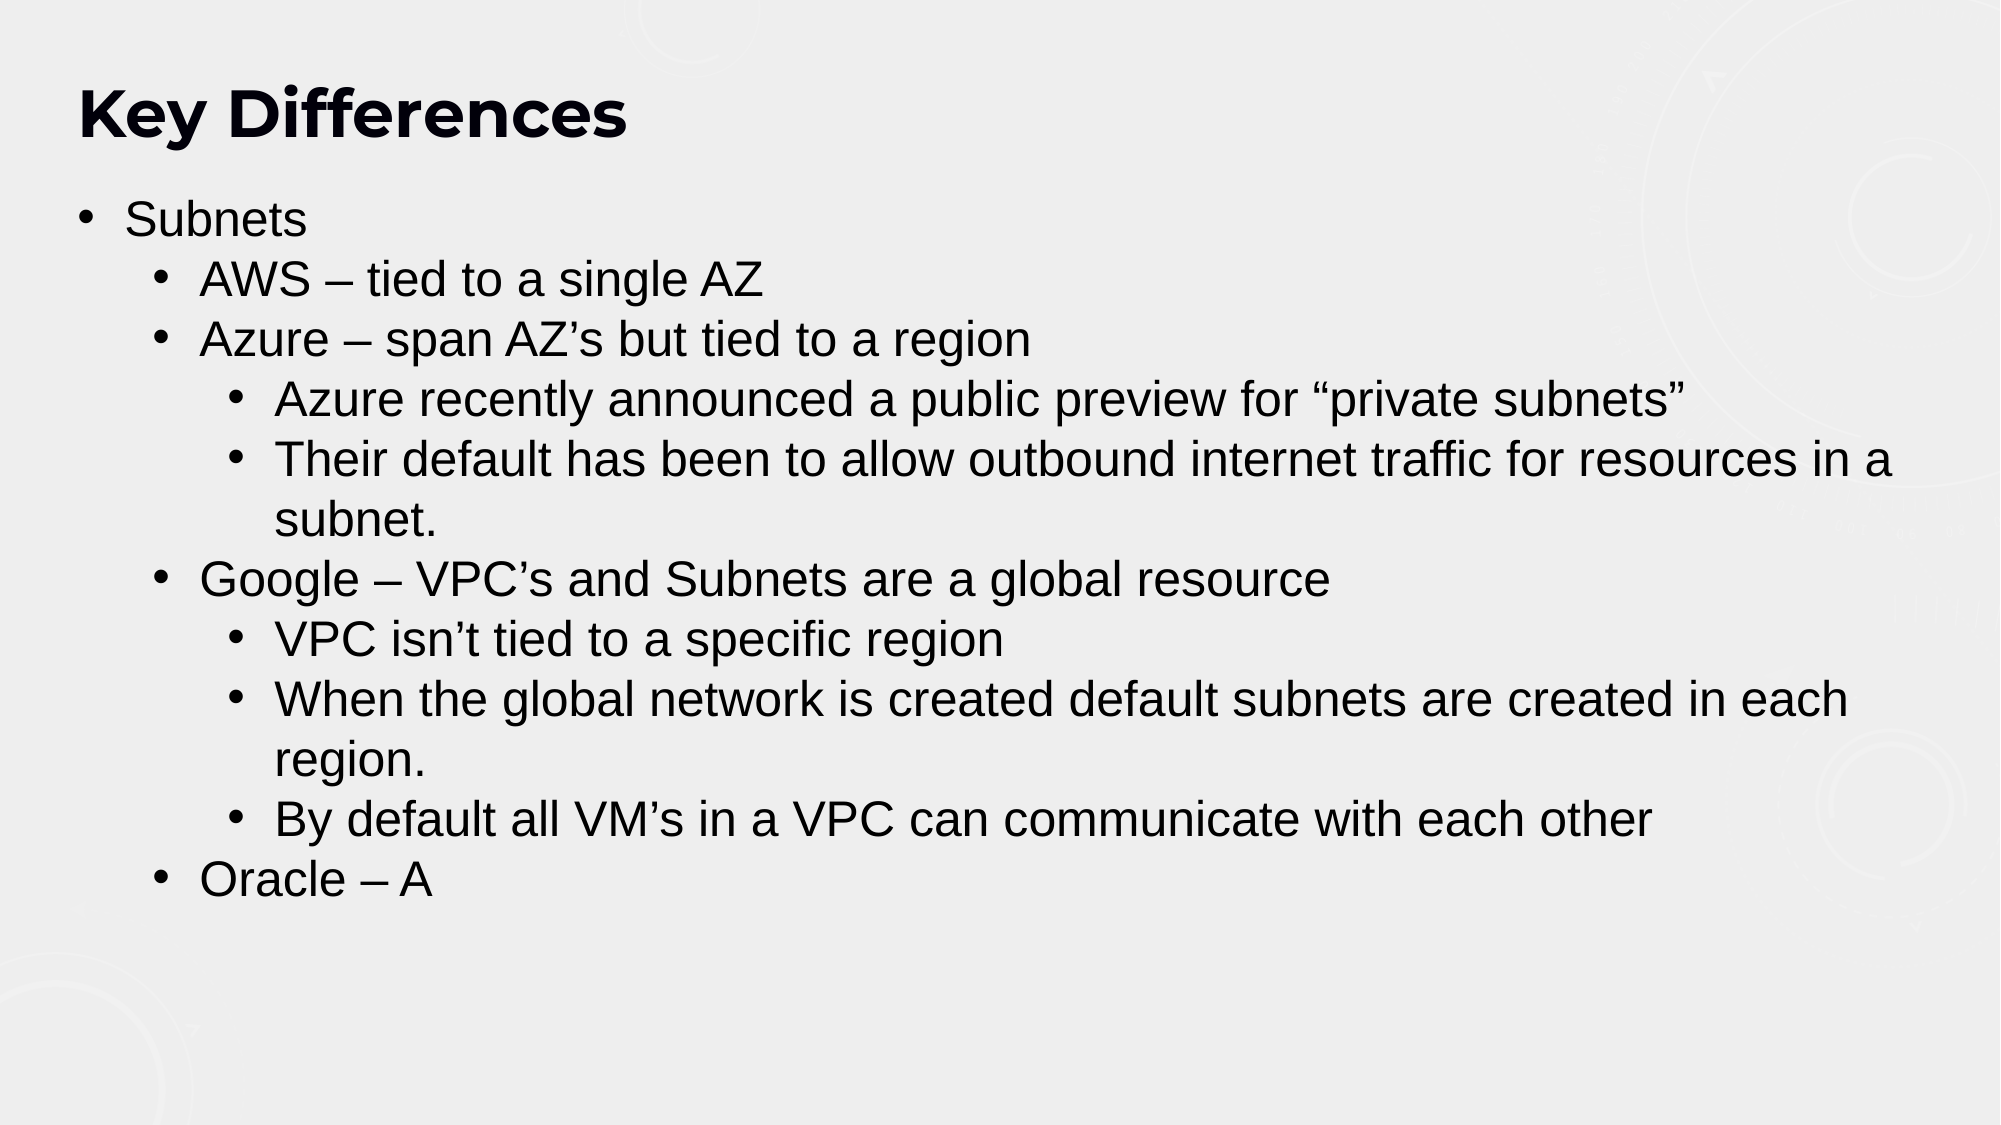

Key Differences

Subnets
AWS – tied to a single AZ
Azure – span AZ’s but tied to a region
Azure recently announced a public preview for “private subnets”
Their default has been to allow outbound internet traffic for resources in a subnet.
Google – VPC’s and Subnets are a global resource
VPC isn’t tied to a specific region
When the global network is created default subnets are created in each region.
By default all VM’s in a VPC can communicate with each other
Oracle – A